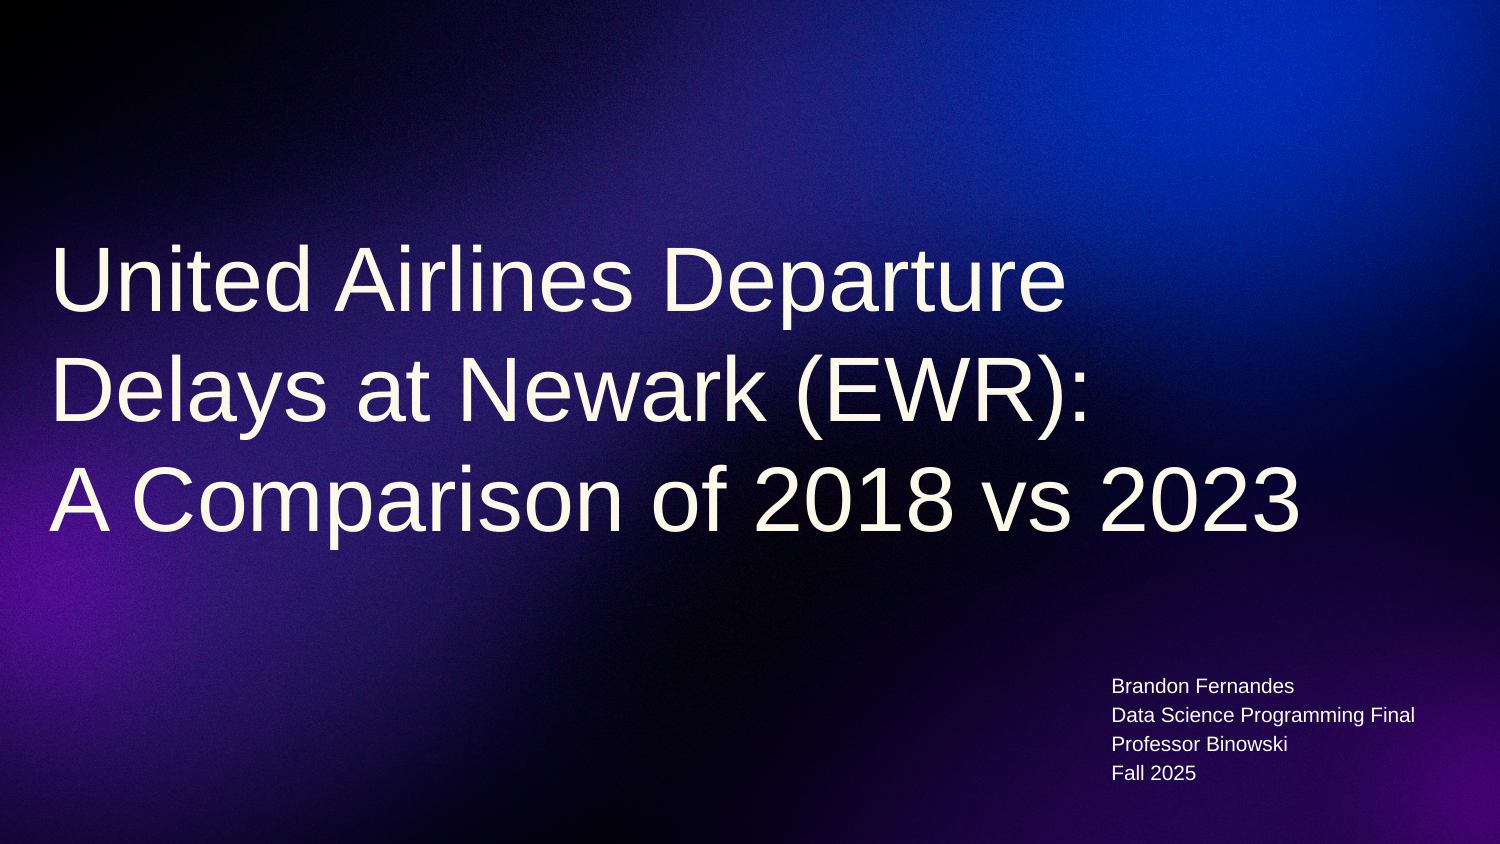

# United Airlines Departure Delays at Newark (EWR):
A Comparison of 2018 vs 2023
Brandon Fernandes
Data Science Programming Final
Professor Binowski
Fall 2025